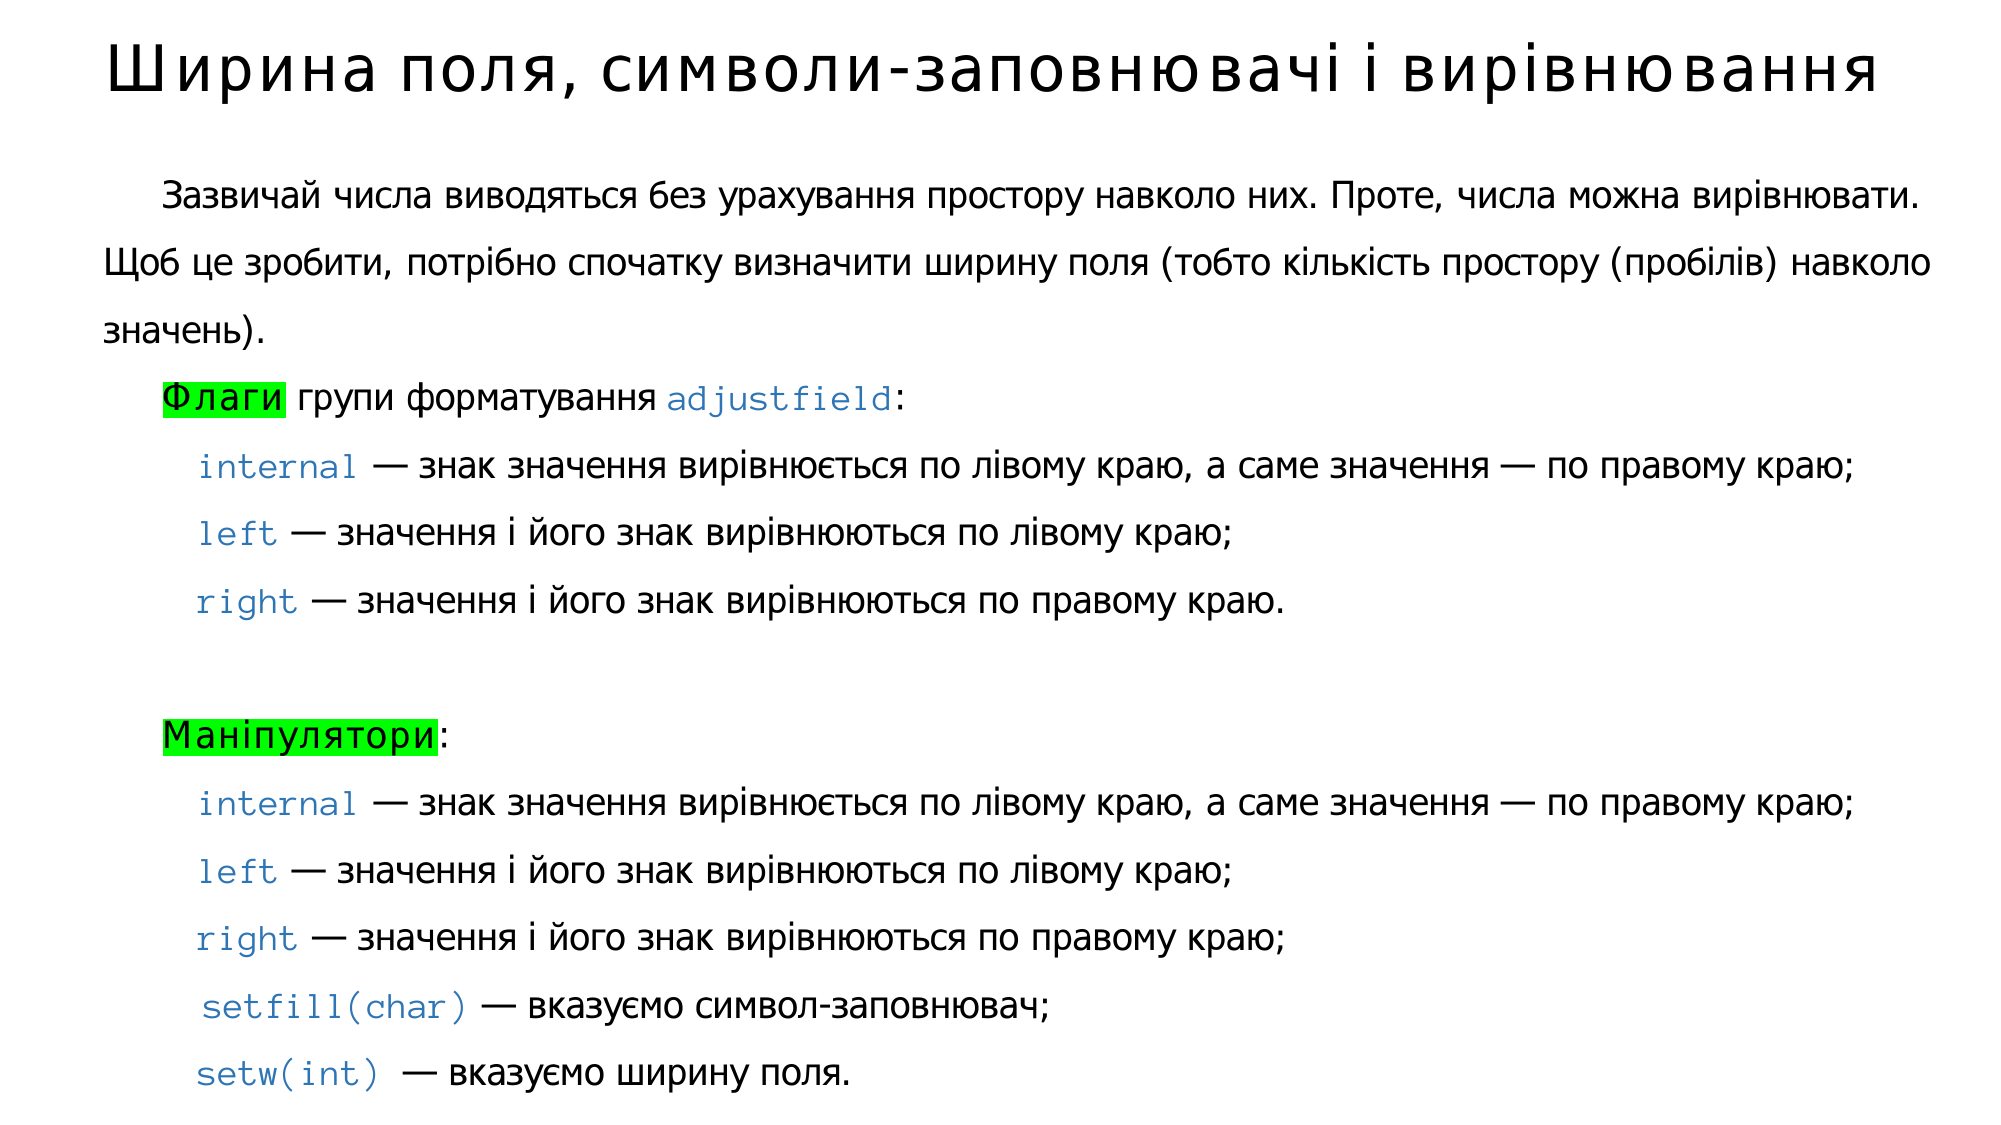

# Ширина поля, символи-заповнювачі і вирівнювання
Зазвичай числа виводяться без урахування простору навколо них. Проте, числа можна вирівнювати. Щоб це зробити, потрібно спочатку визначити ширину поля (тобто кількість простору (пробілів) навколо значень).
Флаги групи форматування adjustfield:
   internal — знак значення вирівнюється по лівому краю, а саме значення — по правому краю;
   left — значення і його знак вирівнюються по лівому краю;
   right — значення і його знак вирівнюються по правому краю.

Маніпулятори:
   internal — знак значення вирівнюється по лівому краю, а саме значення — по правому краю;
   left — значення і його знак вирівнюються по лівому краю;
   right — значення і його знак вирівнюються по правому краю;
  setfill(char) — вказуємо символ-заповнювач;
   setw(int) — вказуємо ширину поля.